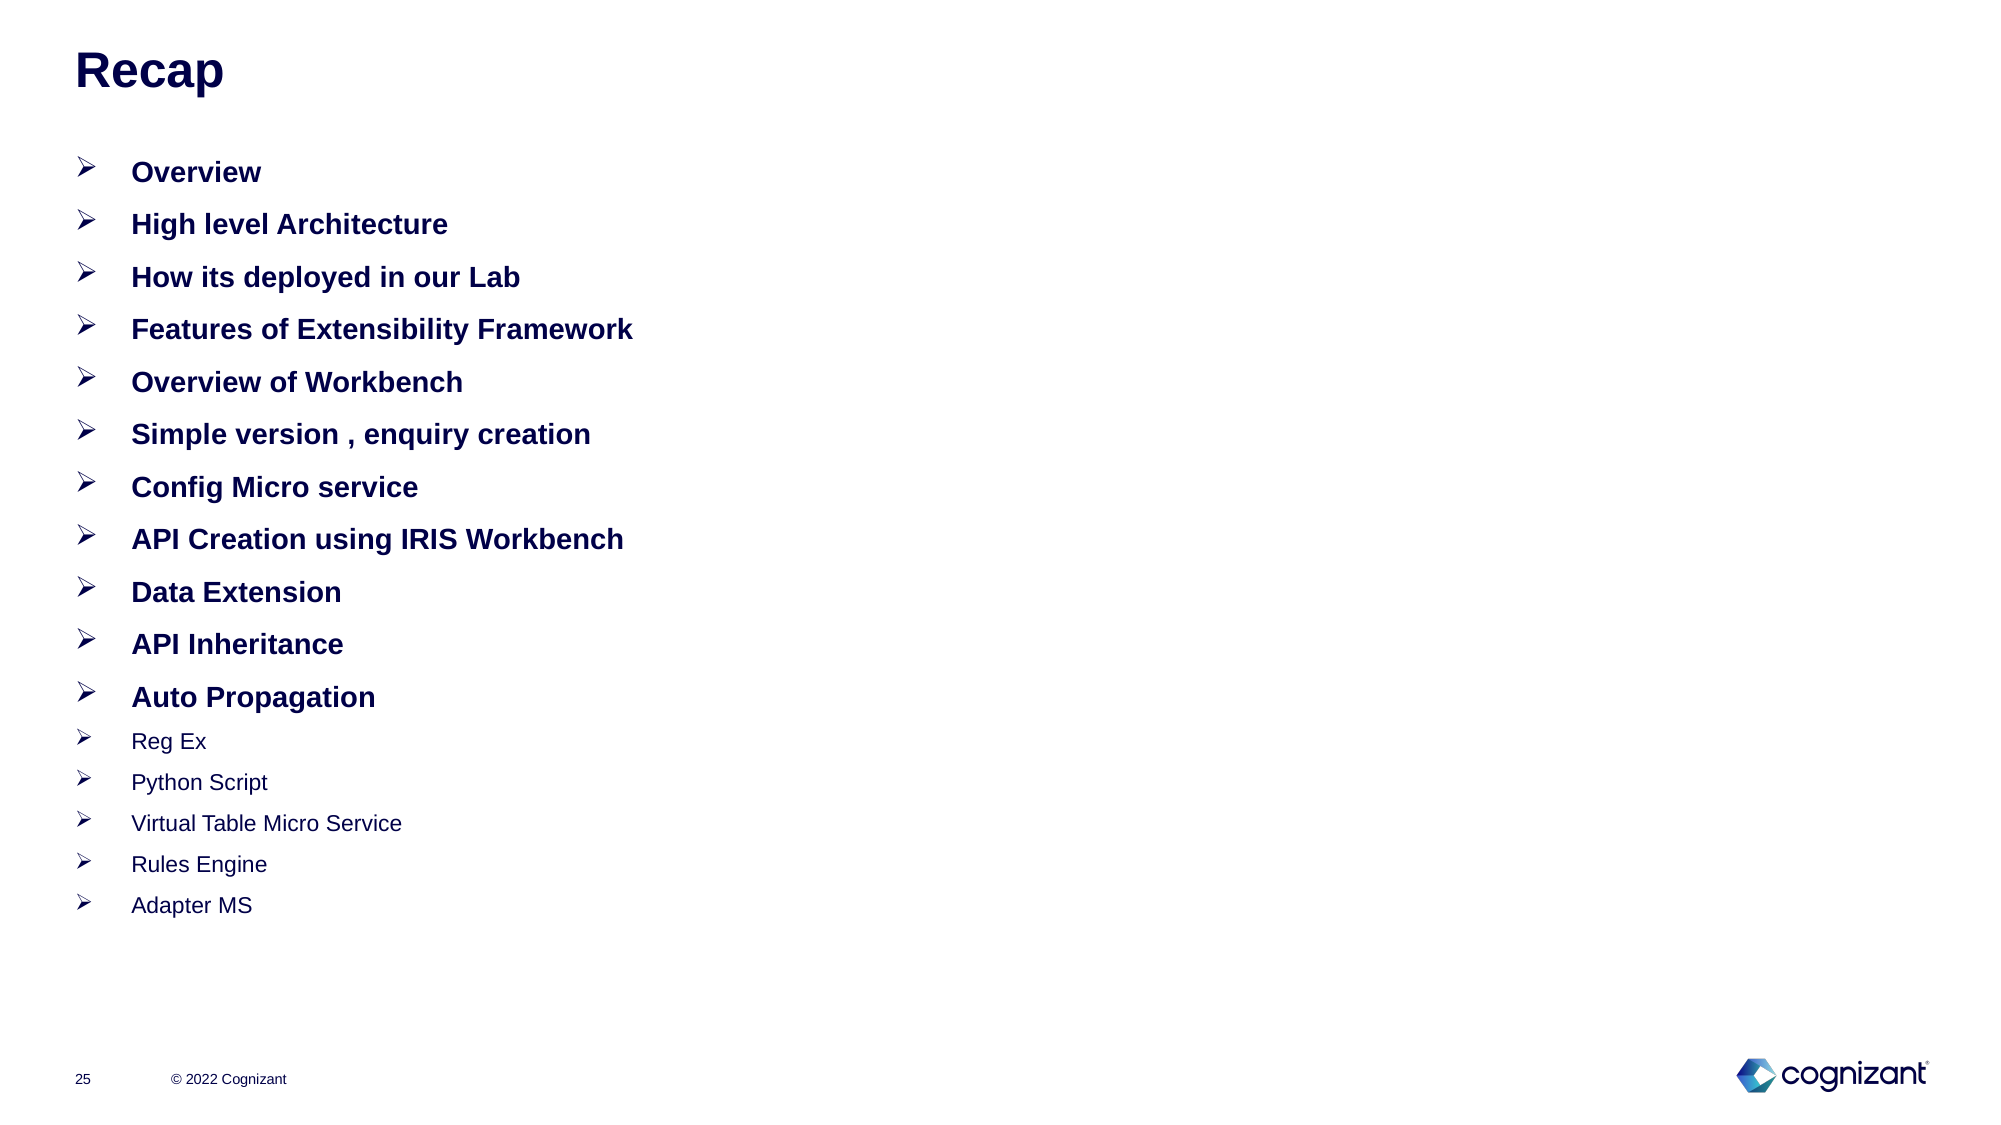

# Recap
Overview
High level Architecture
How its deployed in our Lab
Features of Extensibility Framework
Overview of Workbench
Simple version , enquiry creation
Config Micro service
API Creation using IRIS Workbench
Data Extension
API Inheritance
Auto Propagation
Reg Ex
Python Script
Virtual Table Micro Service
Rules Engine
Adapter MS

25
© 2022 Cognizant